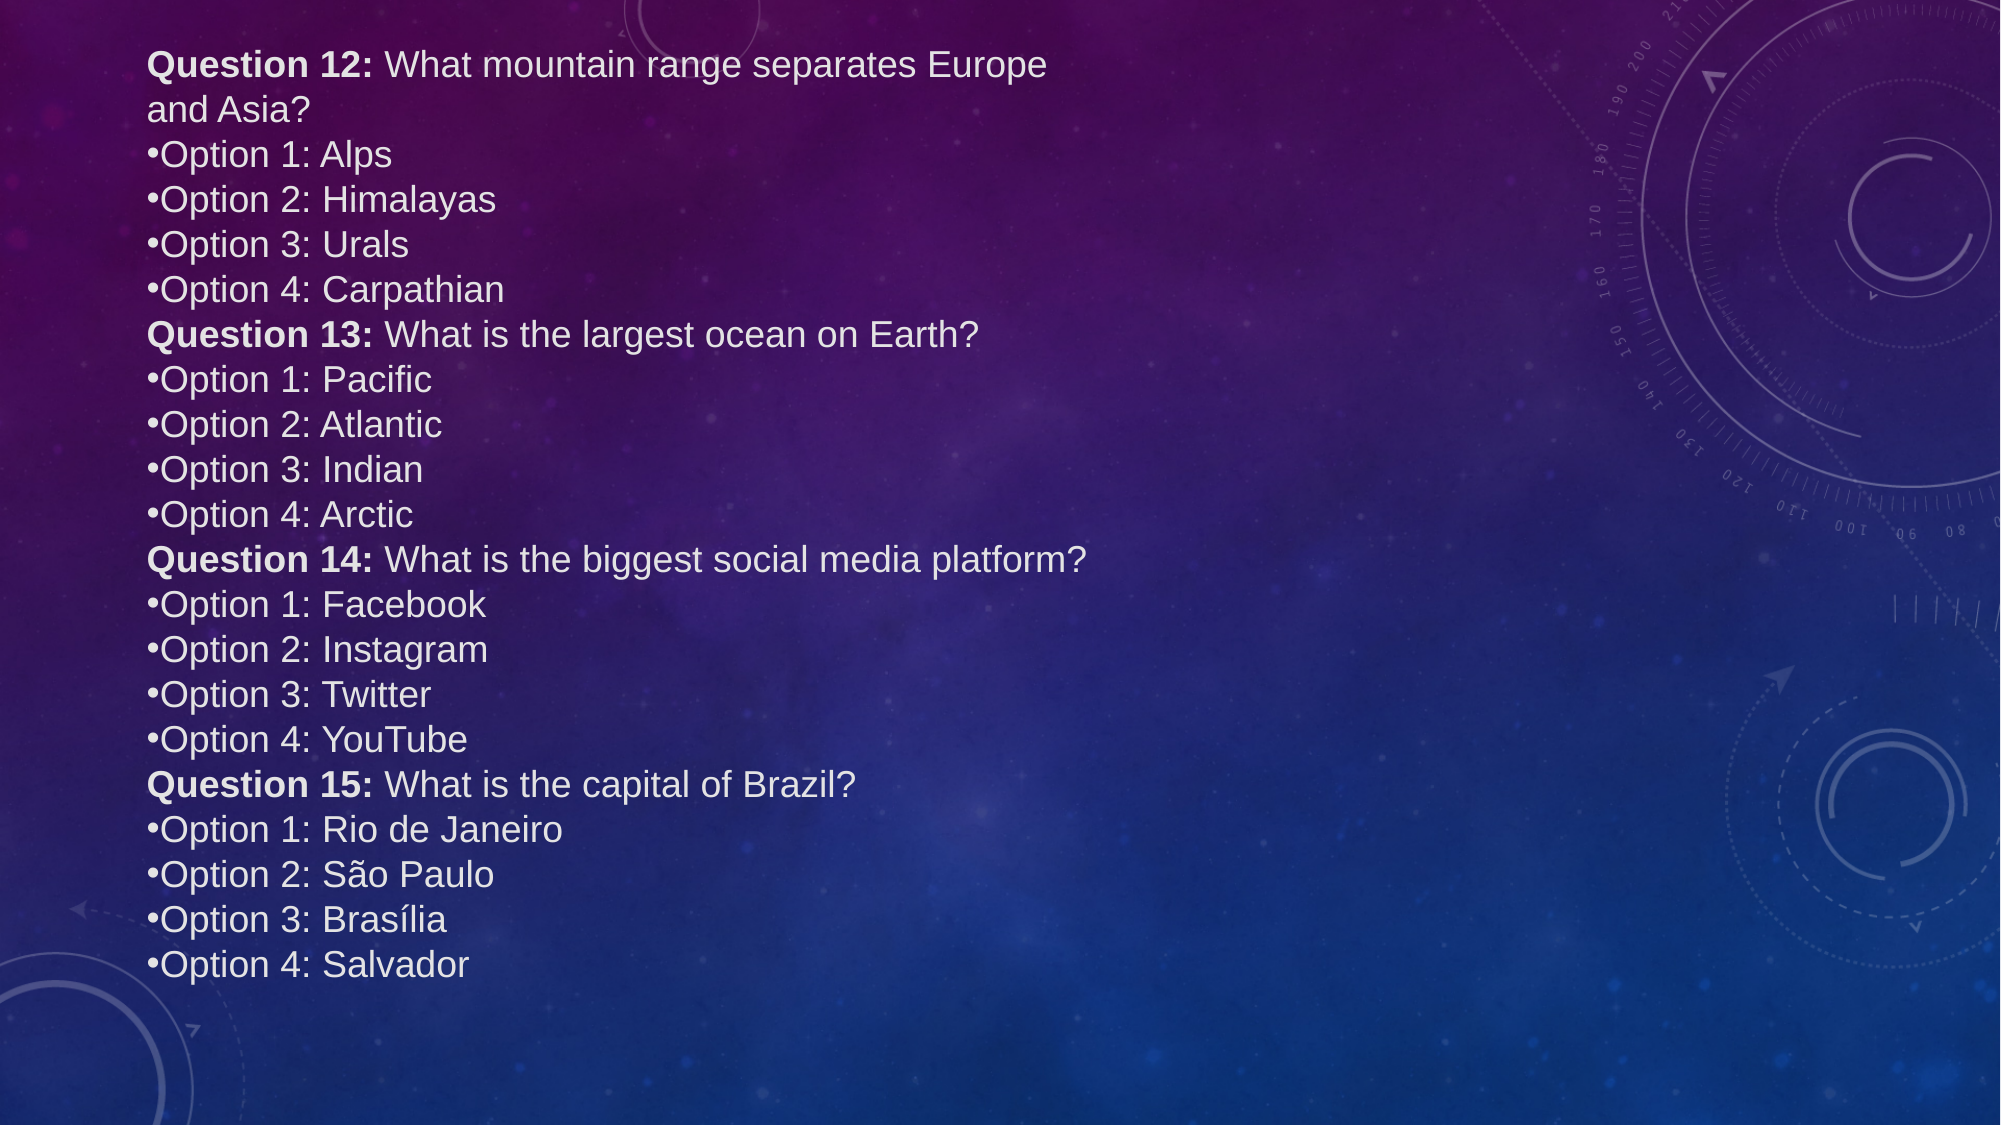

Question 12: What mountain range separates Europe and Asia?
Option 1: Alps
Option 2: Himalayas
Option 3: Urals
Option 4: Carpathian
Question 13: What is the largest ocean on Earth?
Option 1: Pacific
Option 2: Atlantic
Option 3: Indian
Option 4: Arctic
Question 14: What is the biggest social media platform?
Option 1: Facebook
Option 2: Instagram
Option 3: Twitter
Option 4: YouTube
Question 15: What is the capital of Brazil?
Option 1: Rio de Janeiro
Option 2: São Paulo
Option 3: Brasília
Option 4: Salvador